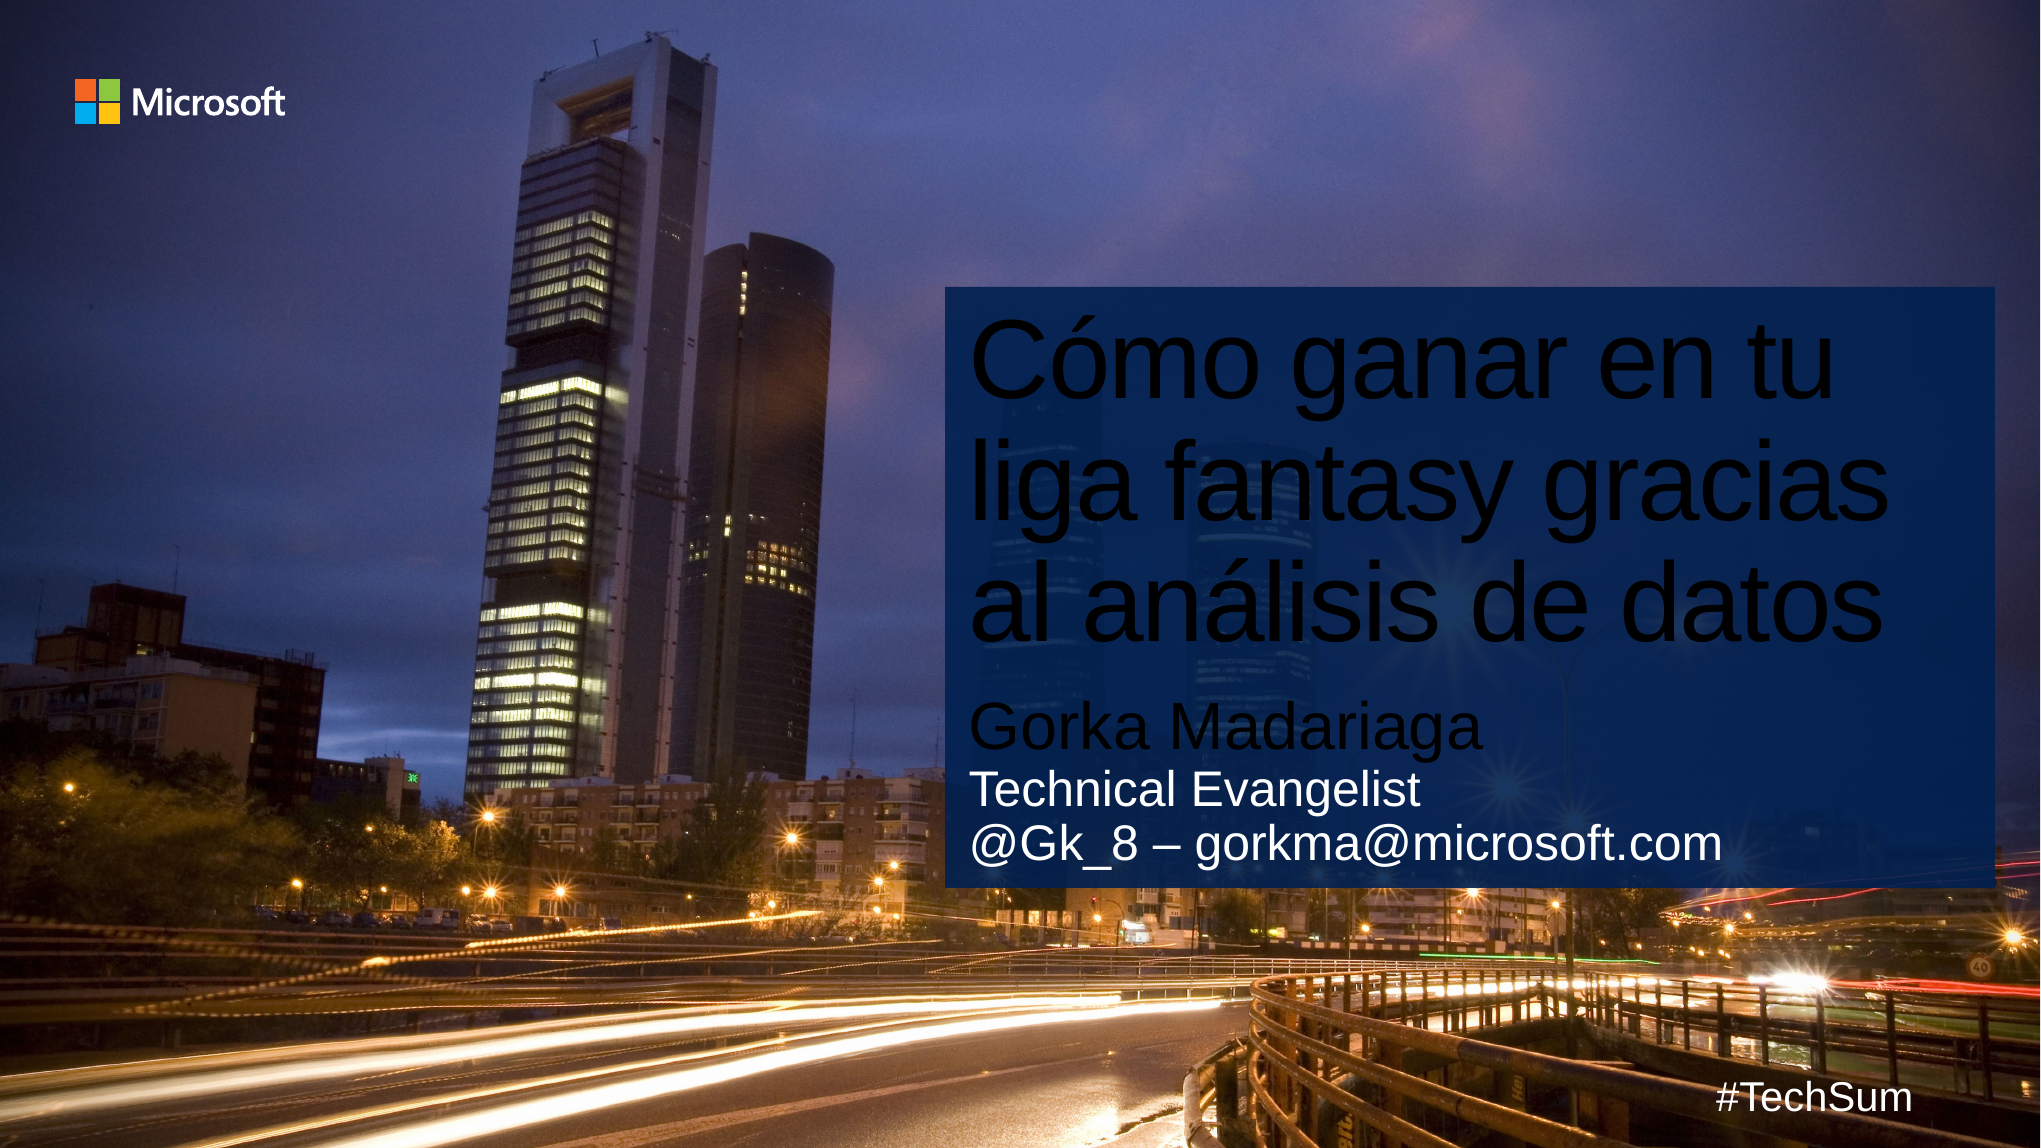

# Cómo ganar en tu liga fantasy gracias al análisis de datos
Gorka Madariaga
Technical Evangelist
@Gk_8 – gorkma@microsoft.com